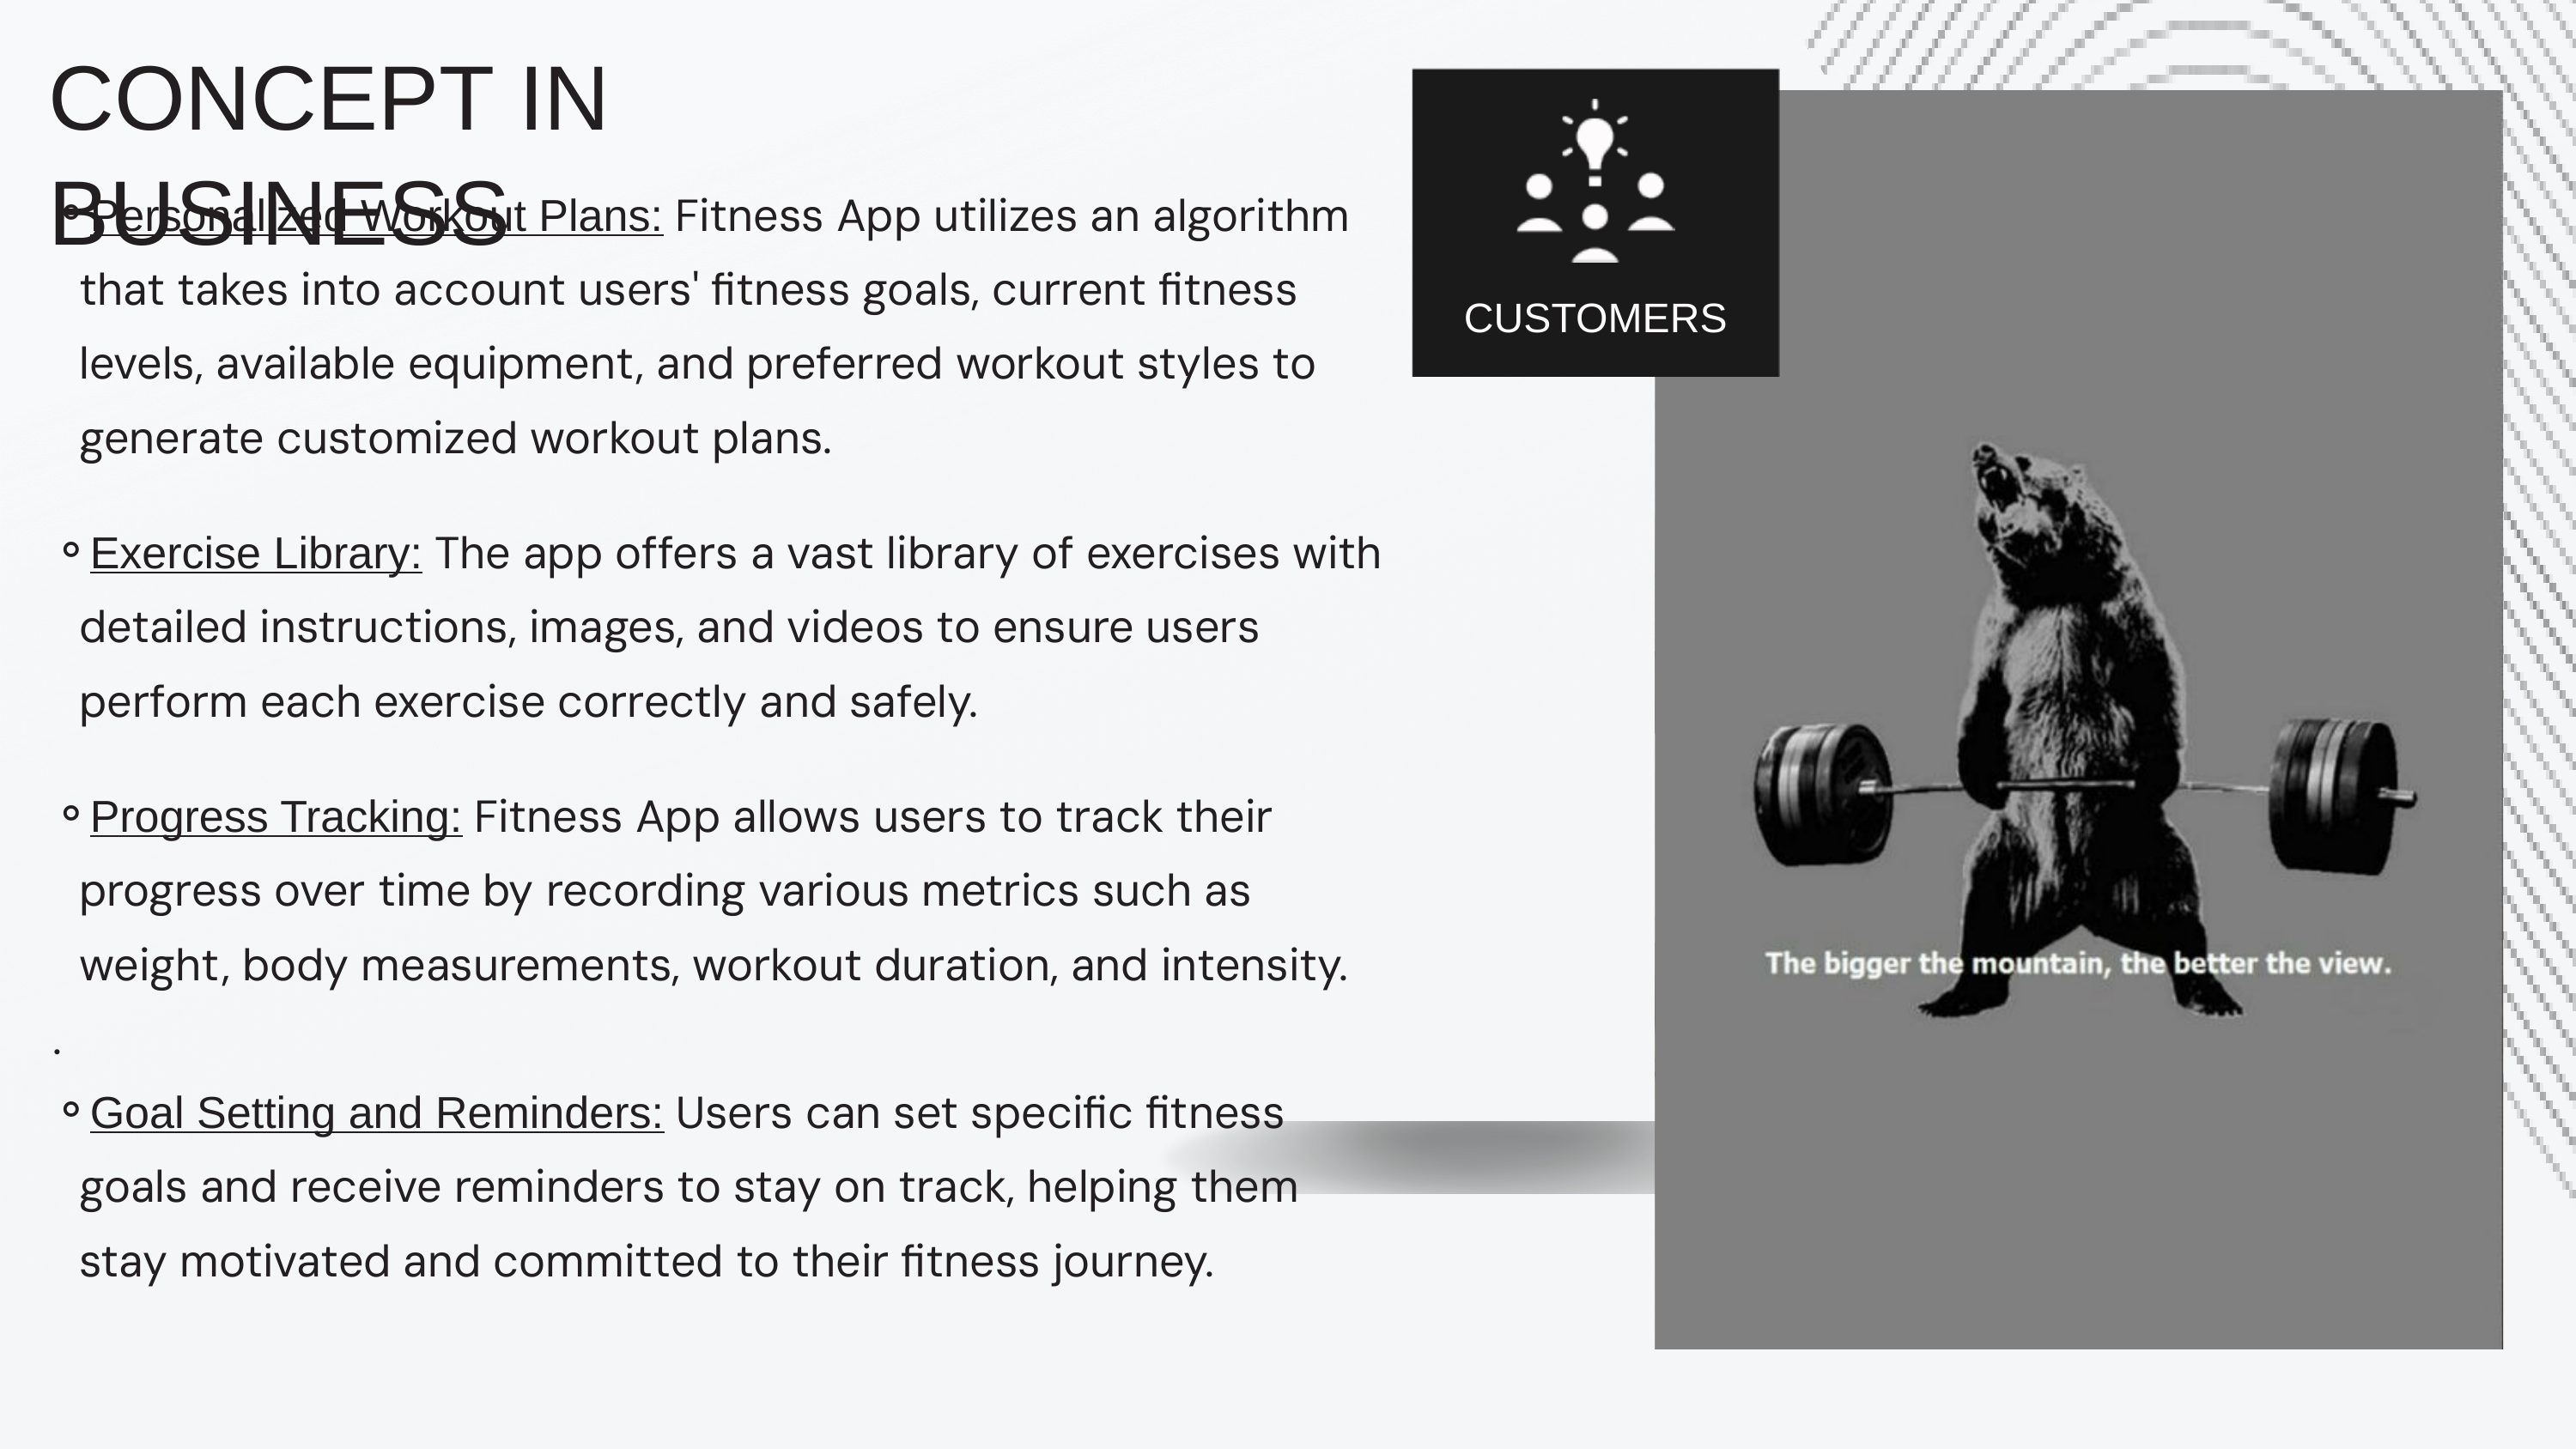

CONCEPT IN BUSINESS

Personalized Workout Plans: Fitness App utilizes an algorithm that takes into account users' fitness goals, current fitness levels, available equipment, and preferred workout styles to generate customized workout plans.

Exercise Library: The app offers a vast library of exercises with detailed instructions, images, and videos to ensure users perform each exercise correctly and safely.

Progress Tracking: Fitness App allows users to track their progress over time by recording various metrics such as weight, body measurements, workout duration, and intensity.
.
Goal Setting and Reminders: Users can set specific fitness goals and receive reminders to stay on track, helping them stay motivated and committed to their fitness journey.

CUSTOMERS